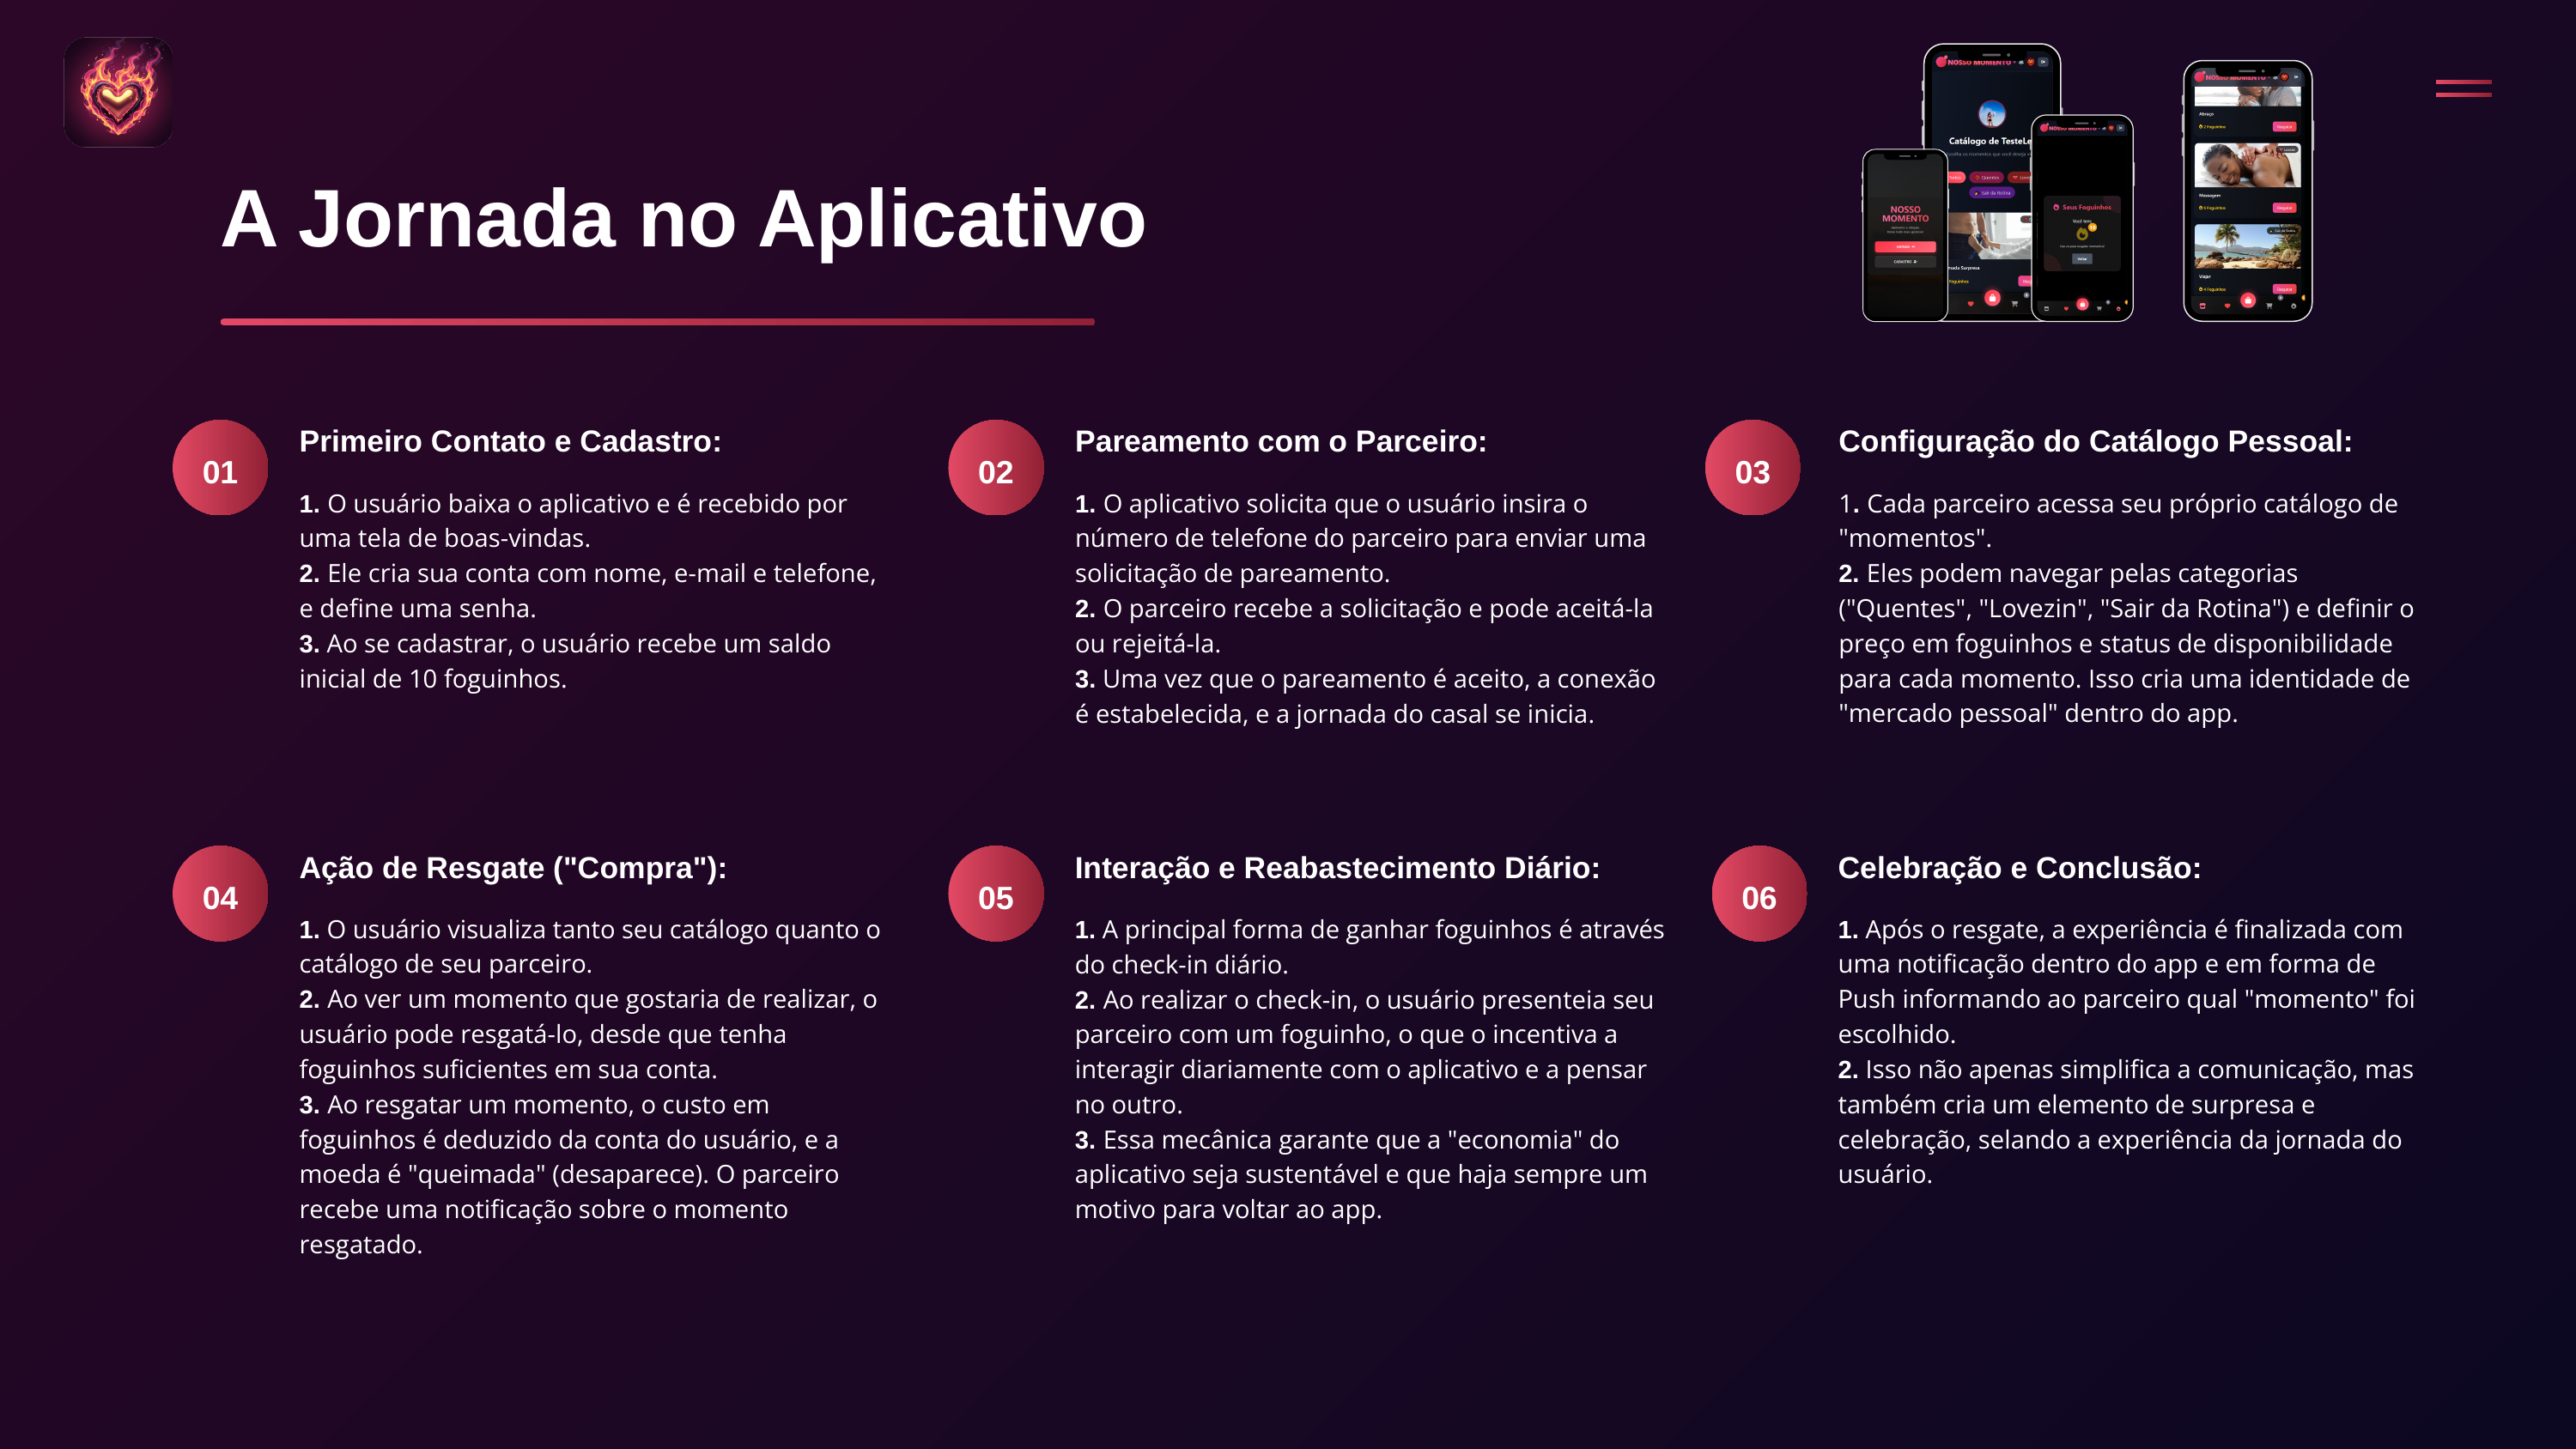

A Jornada no Aplicativo

Primeiro Contato e Cadastro:
Pareamento com o Parceiro:
Configuração do Catálogo Pessoal:

01
02
03
1. O usuário baixa o aplicativo e é recebido por uma tela de boas-vindas.
2. Ele cria sua conta com nome, e-mail e telefone, e define uma senha.
3. Ao se cadastrar, o usuário recebe um saldo inicial de 10 foguinhos.

1. O aplicativo solicita que o usuário insira o número de telefone do parceiro para enviar uma solicitação de pareamento.
2. O parceiro recebe a solicitação e pode aceitá-la ou rejeitá-la.
3. Uma vez que o pareamento é aceito, a conexão é estabelecida, e a jornada do casal se inicia.

1. Cada parceiro acessa seu próprio catálogo de "momentos".
2. Eles podem navegar pelas categorias ("Quentes", "Lovezin", "Sair da Rotina") e definir o preço em foguinhos e status de disponibilidade para cada momento. Isso cria uma identidade de "mercado pessoal" dentro do app.

Ação de Resgate ("Compra"):
Interação e Reabastecimento Diário:
Celebração e Conclusão:

04
05
06
1. O usuário visualiza tanto seu catálogo quanto o catálogo de seu parceiro.
2. Ao ver um momento que gostaria de realizar, o usuário pode resgatá-lo, desde que tenha foguinhos suficientes em sua conta.
3. Ao resgatar um momento, o custo em foguinhos é deduzido da conta do usuário, e a moeda é "queimada" (desaparece). O parceiro recebe uma notificação sobre o momento resgatado.

1. A principal forma de ganhar foguinhos é através do check-in diário.
2. Ao realizar o check-in, o usuário presenteia seu parceiro com um foguinho, o que o incentiva a interagir diariamente com o aplicativo e a pensar no outro.
3. Essa mecânica garante que a "economia" do aplicativo seja sustentável e que haja sempre um motivo para voltar ao app.

1. Após o resgate, a experiência é finalizada com uma notificação dentro do app e em forma de Push informando ao parceiro qual "momento" foi escolhido.
2. Isso não apenas simplifica a comunicação, mas também cria um elemento de surpresa e celebração, selando a experiência da jornada do usuário.